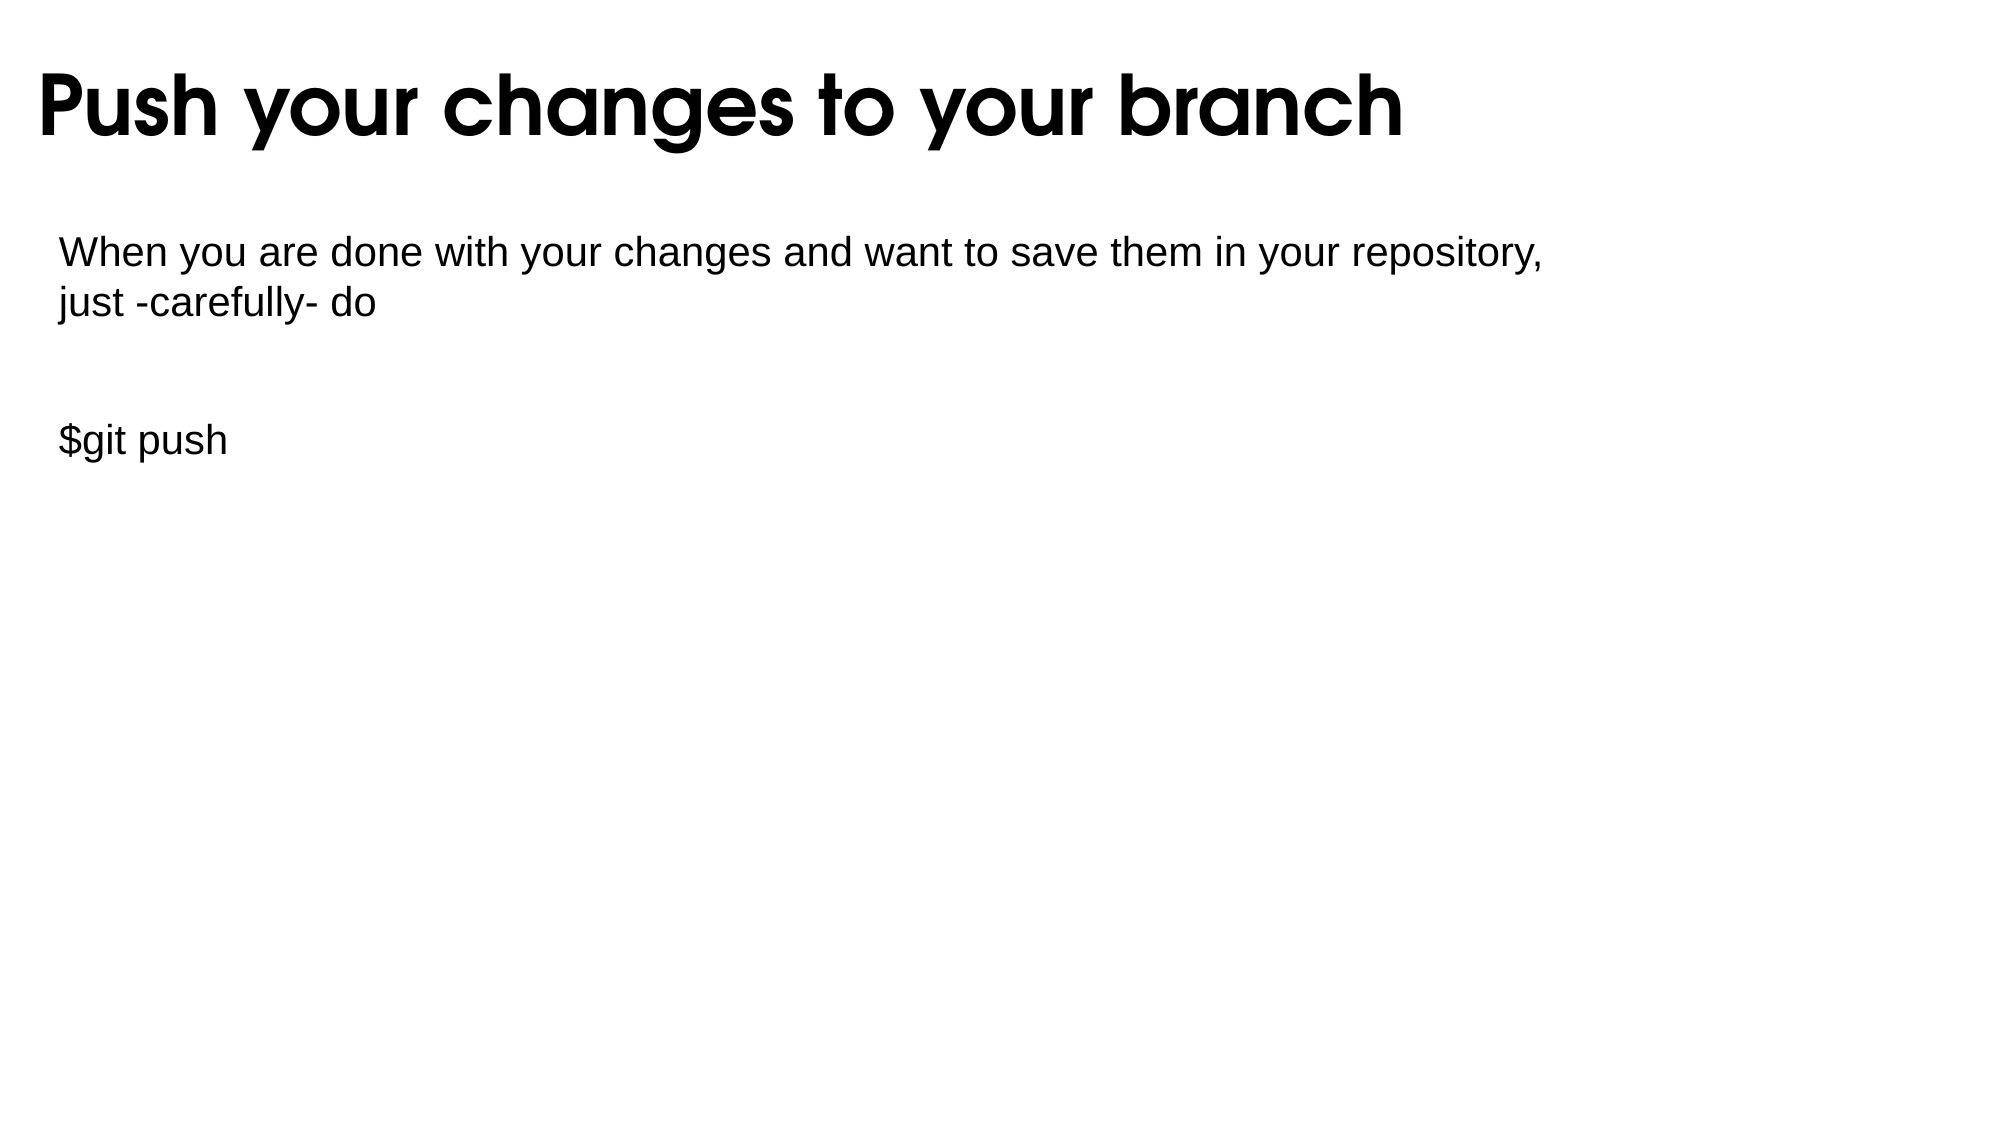

# Push your changes to your branch
When you are done with your changes and want to save them in your repository,
just -carefully- do
$git push